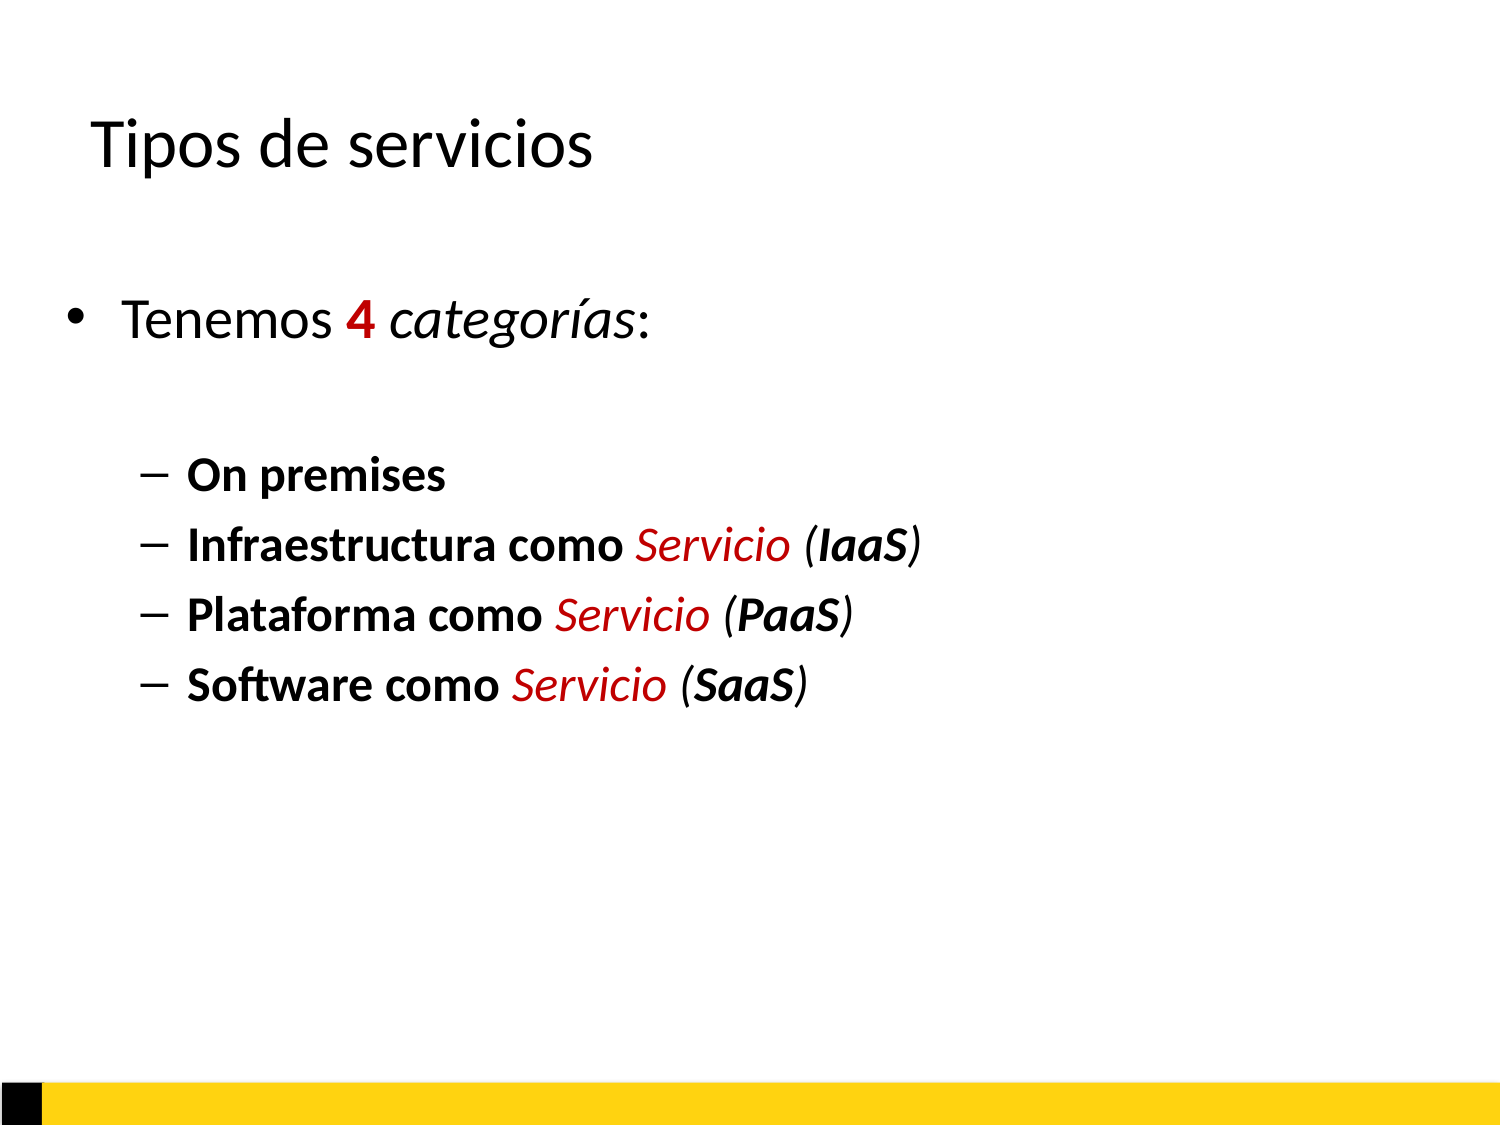

# Tipos de servicios

Tenemos 4 categorías:

On premises
Infraestructura como Servicio (IaaS)
Plataforma como Servicio (PaaS)
Software como Servicio (SaaS)